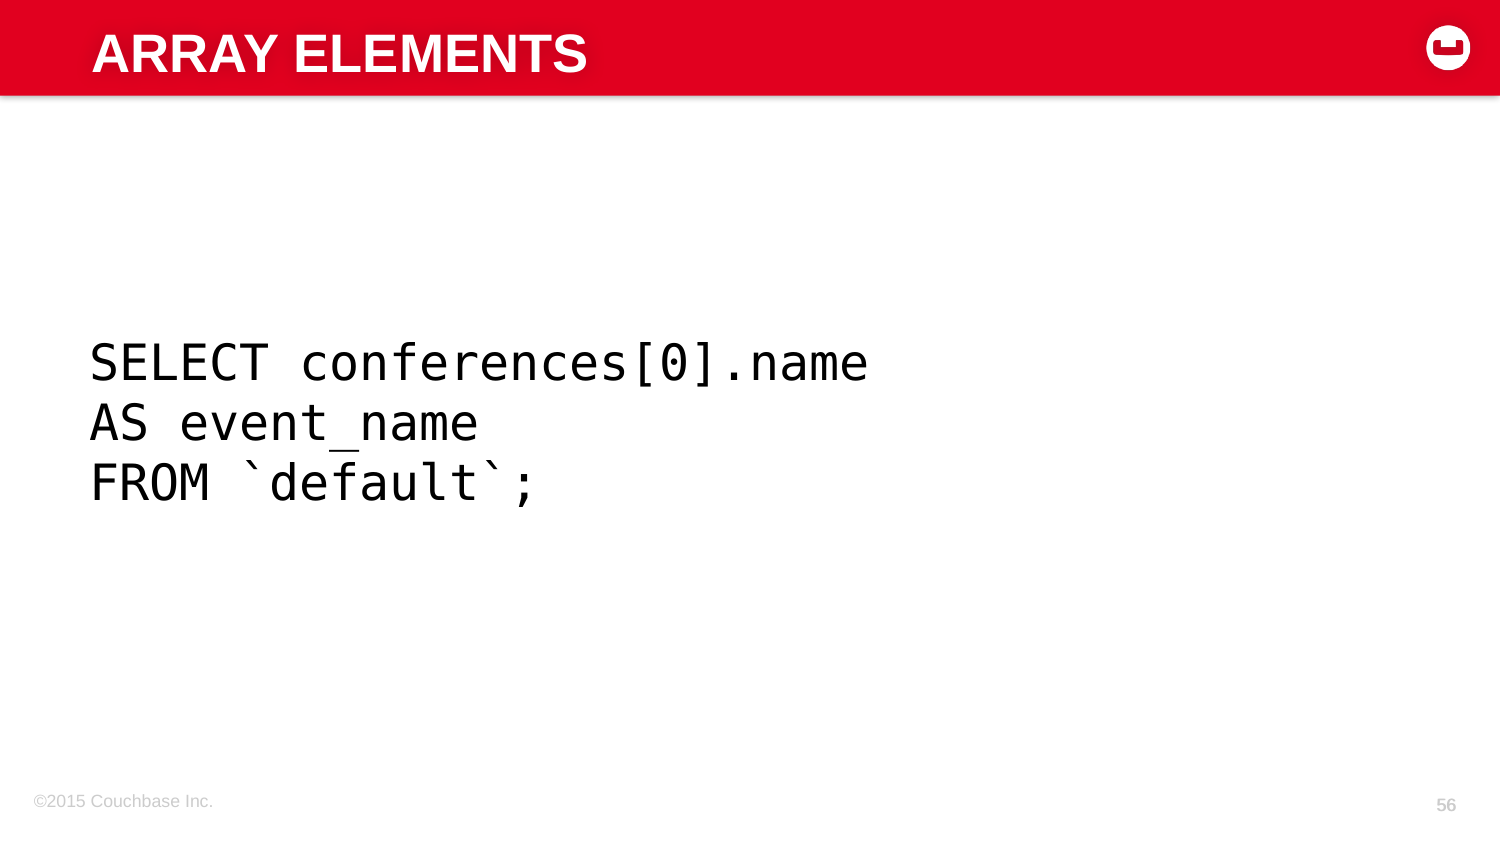

# ARRAY ELEMENTS
SELECT conferences[0].name
AS event_name
FROM `default`;
56